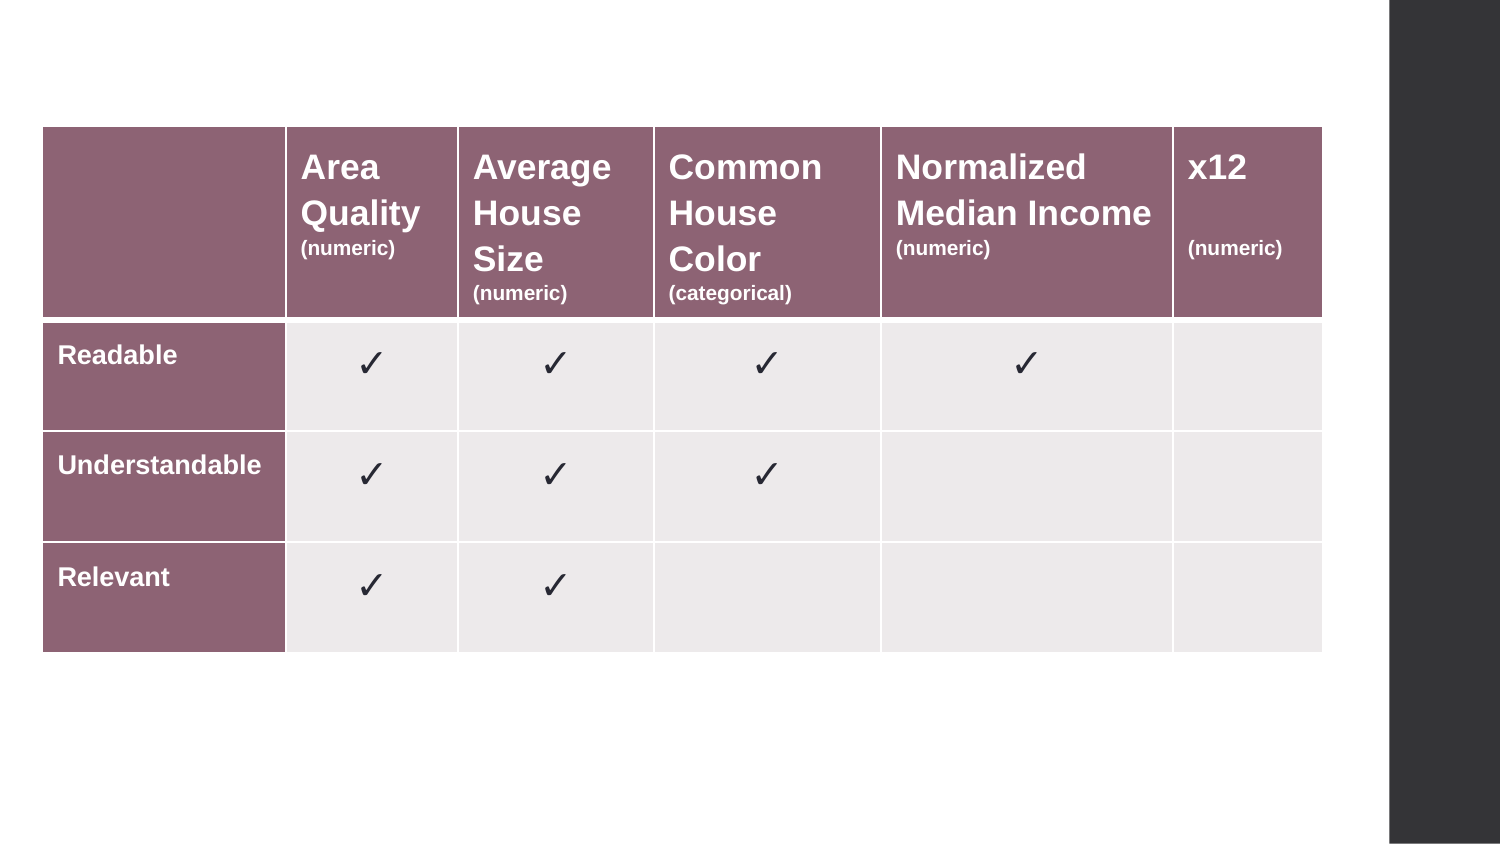

|  | Area Quality (numeric) | Average House Size (numeric) | Common House Color (categorical) | Normalized Median Income (numeric) | x12 (numeric) |
| --- | --- | --- | --- | --- | --- |
| Readable | ✓ | ✓ | ✓ | ✓ |  |
| Understandable | ✓ | ✓ | ✓ |  |  |
| Relevant | ✓ | ✓ |  |  |  |